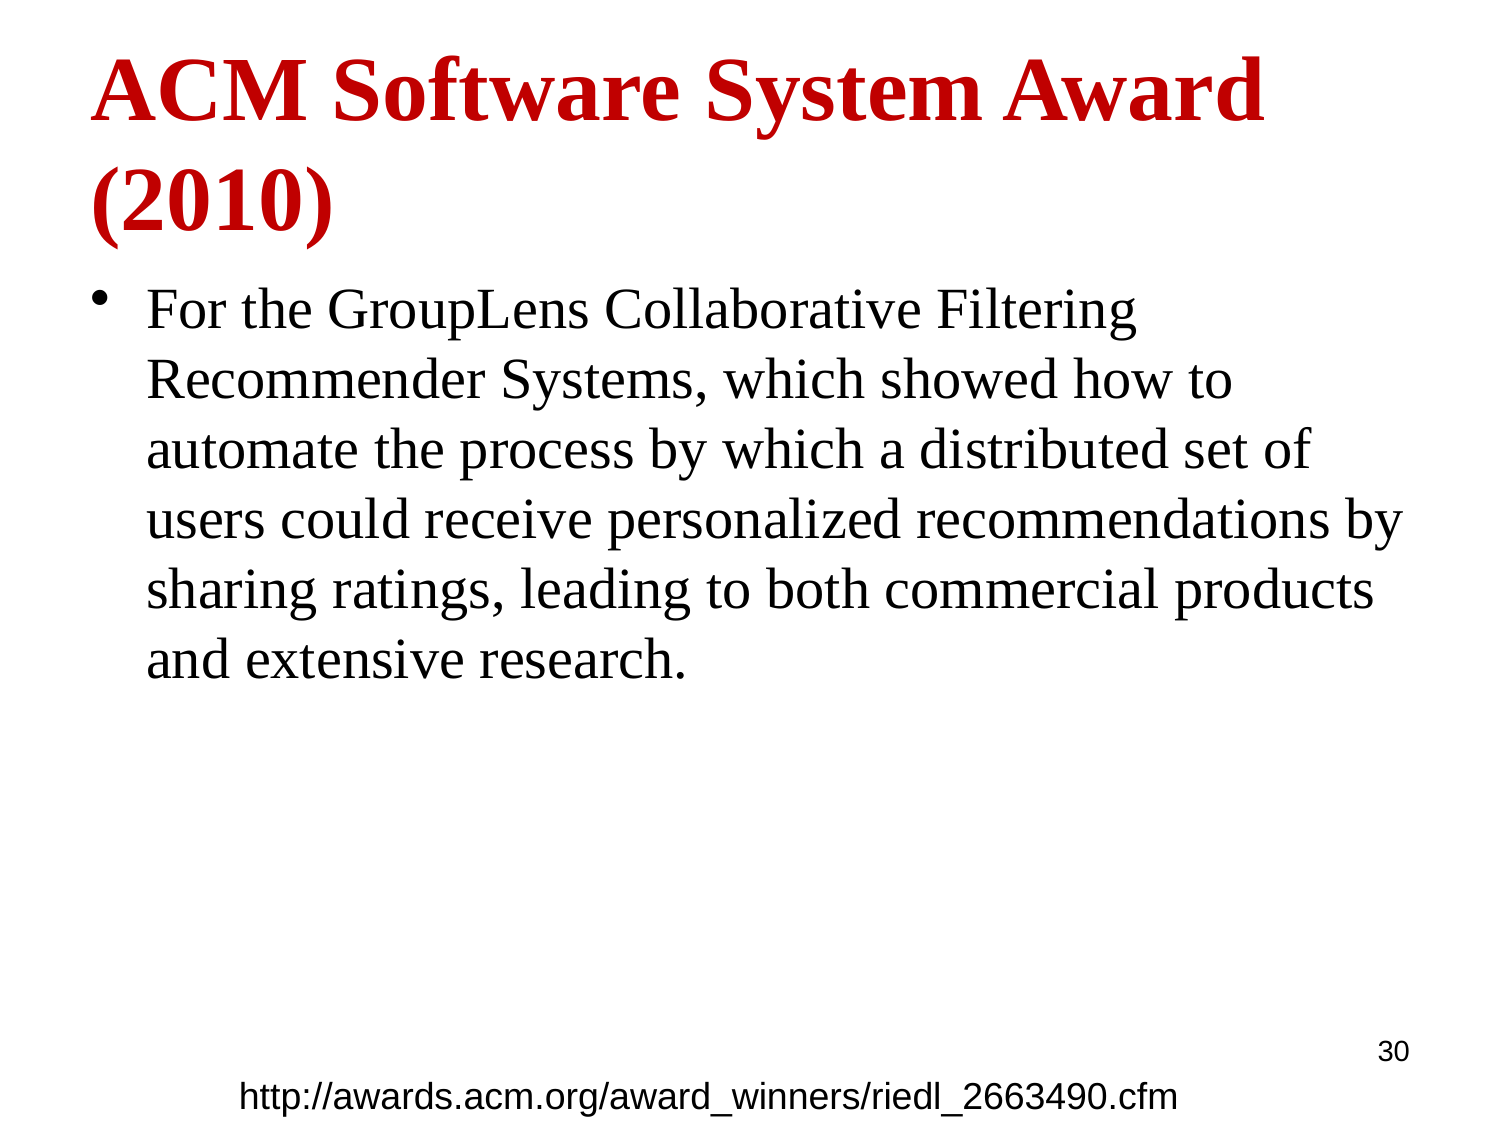

# ACM Software System Award (2010)
For the GroupLens Collaborative Filtering Recommender Systems, which showed how to automate the process by which a distributed set of users could receive personalized recommendations by sharing ratings, leading to both commercial products and extensive research.
30
http://awards.acm.org/award_winners/riedl_2663490.cfm